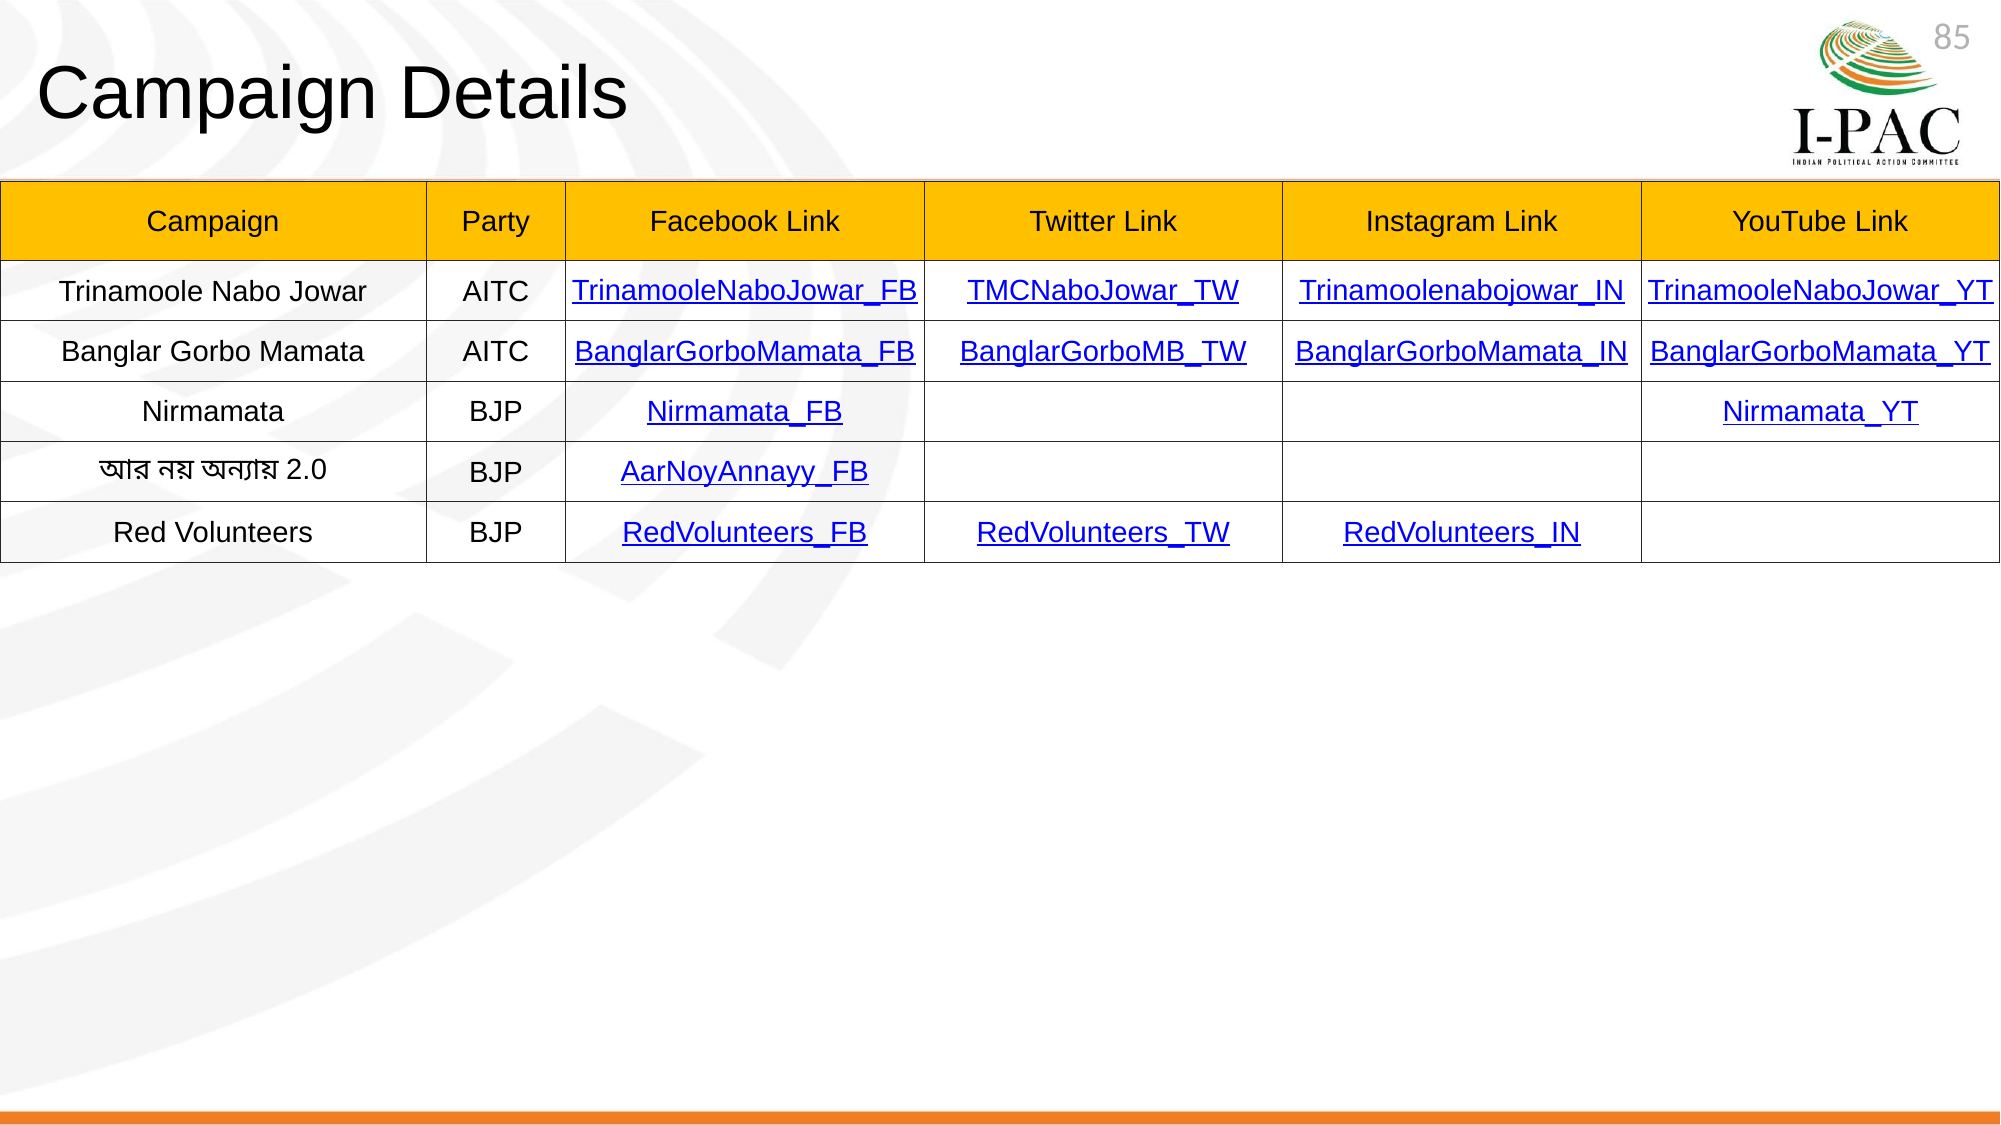

85
Campaign Details
| Campaign | Party | Facebook Link | Twitter Link | Instagram Link | YouTube Link |
| --- | --- | --- | --- | --- | --- |
| Trinamoole Nabo Jowar | AITC | TrinamooleNaboJowar\_FB | TMCNaboJowar\_TW | Trinamoolenabojowar\_IN | TrinamooleNaboJowar\_YT |
| Banglar Gorbo Mamata | AITC | BanglarGorboMamata\_FB | BanglarGorboMB\_TW | BanglarGorboMamata\_IN | BanglarGorboMamata\_YT |
| Nirmamata | BJP | Nirmamata\_FB |  |  | Nirmamata\_YT |
| আর নয় অন্যায় 2.0 | BJP | AarNoyAnnayy\_FB |  |  |  |
| Red Volunteers | BJP | RedVolunteers\_FB | RedVolunteers\_TW | RedVolunteers\_IN |  |